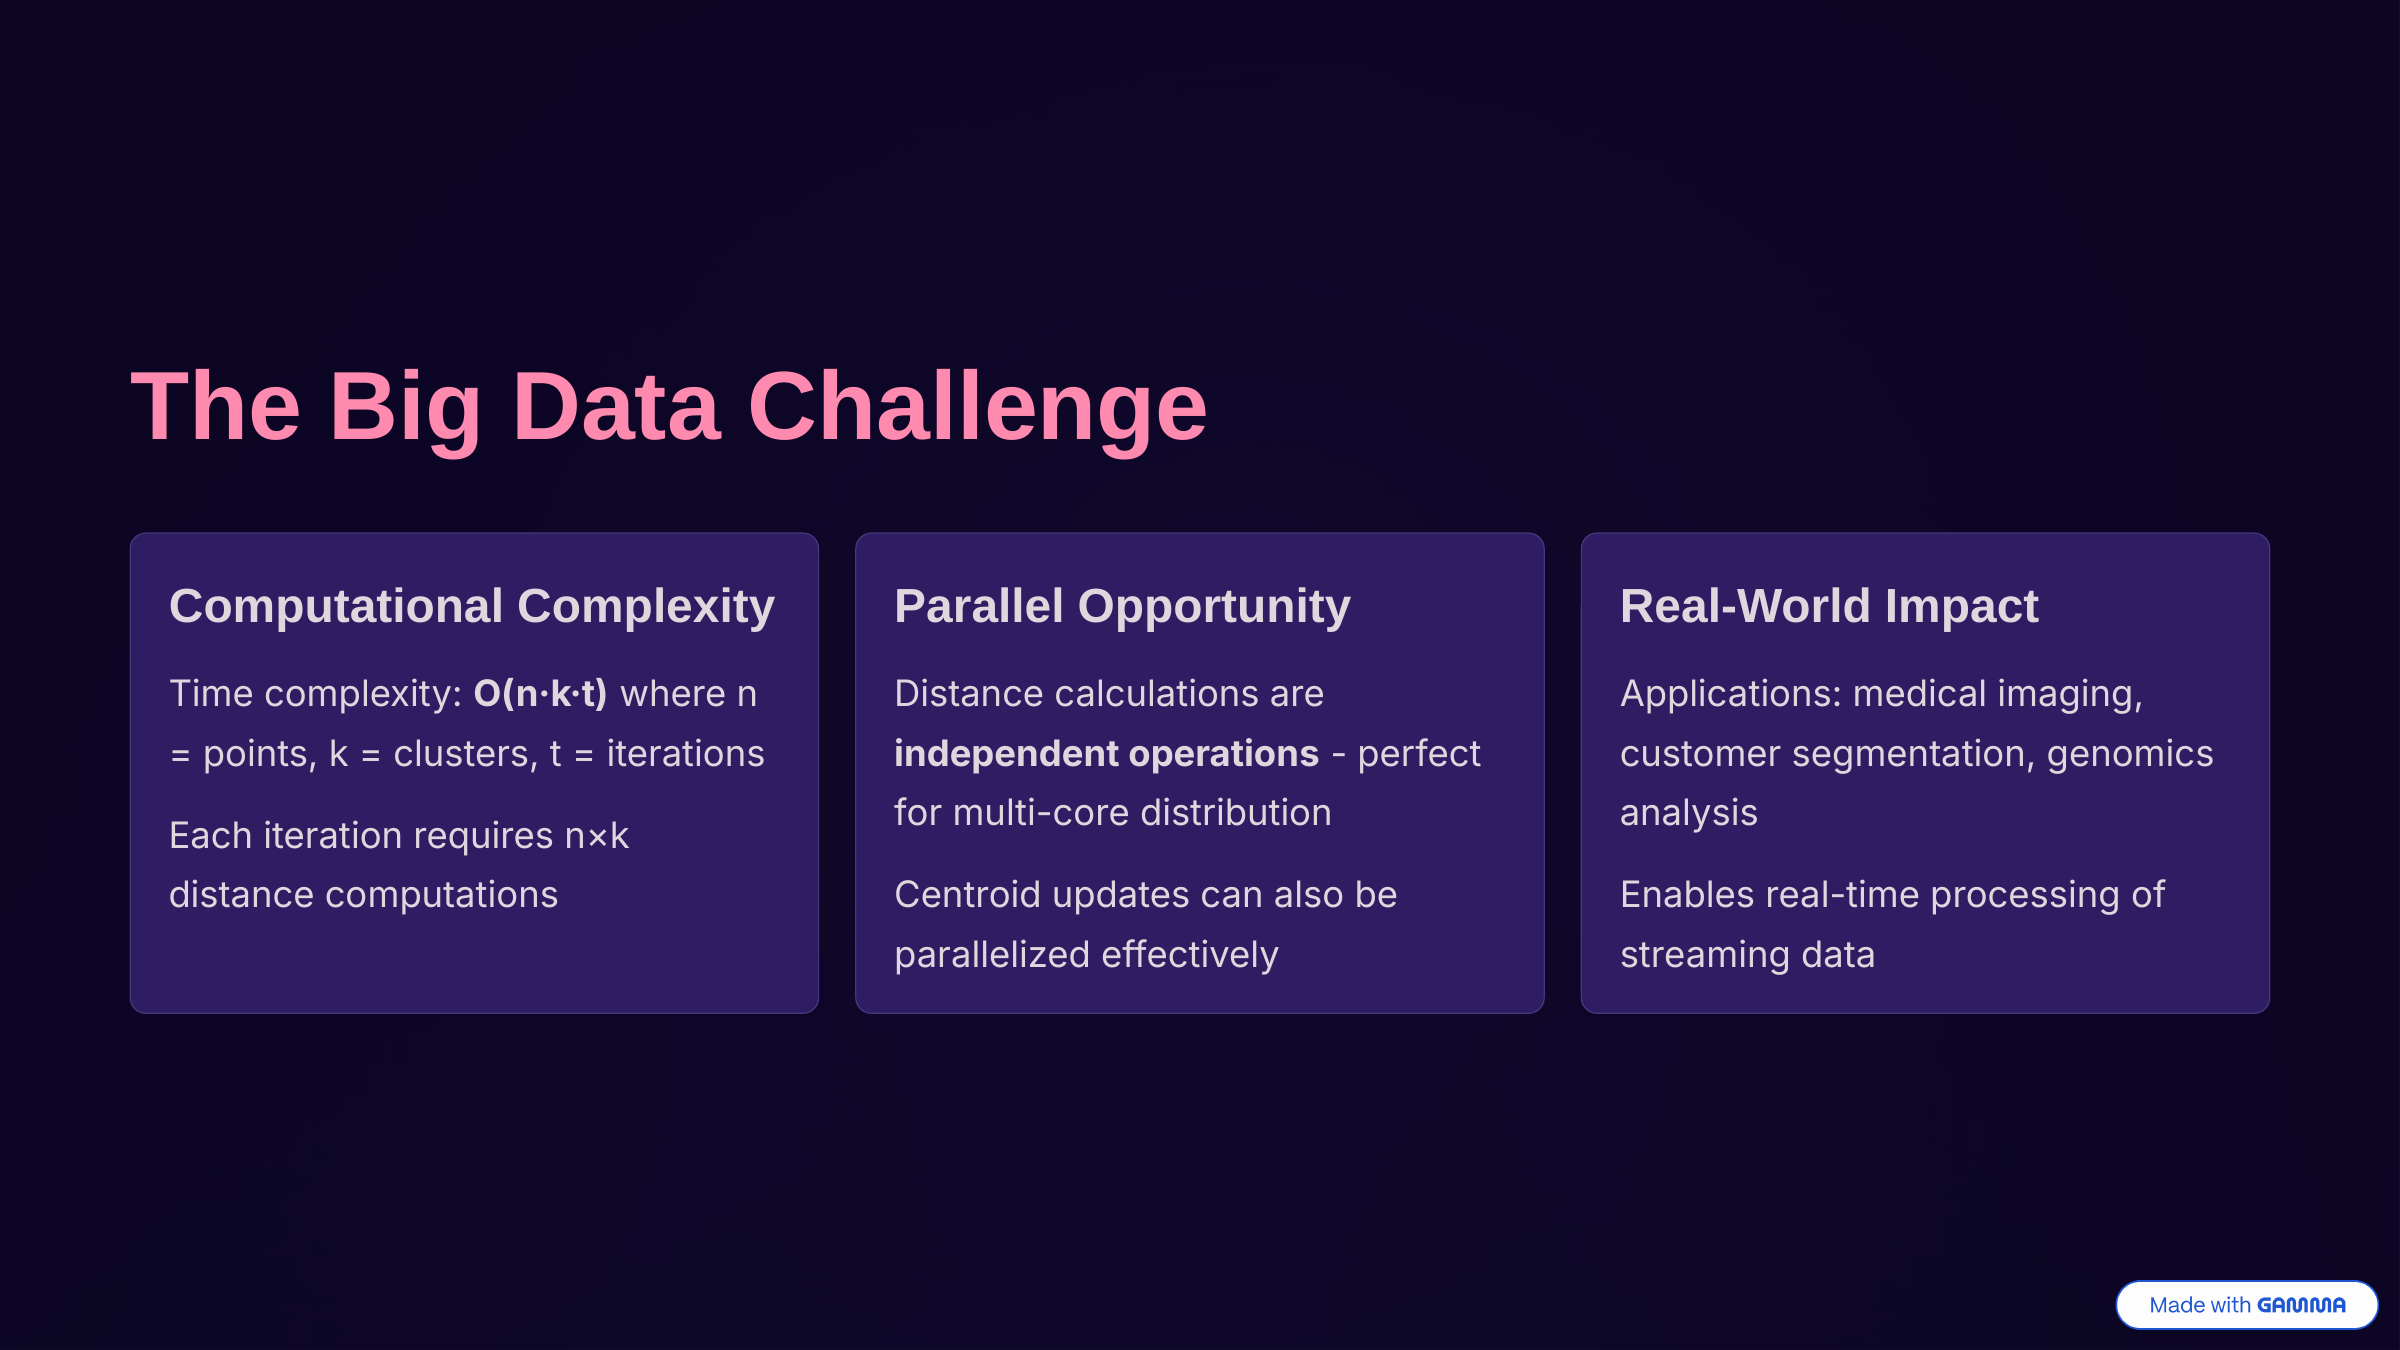

The Big Data Challenge

Computational Complexity
Parallel Opportunity
Real-World Impact
Time complexity: O(n·k·t) where n = points, k = clusters, t = iterations
Distance calculations are independent operations - perfect for multi-core distribution
Applications: medical imaging, customer segmentation, genomics analysis
Each iteration requires n×k distance computations
Centroid updates can also be parallelized effectively
Enables real-time processing of streaming data